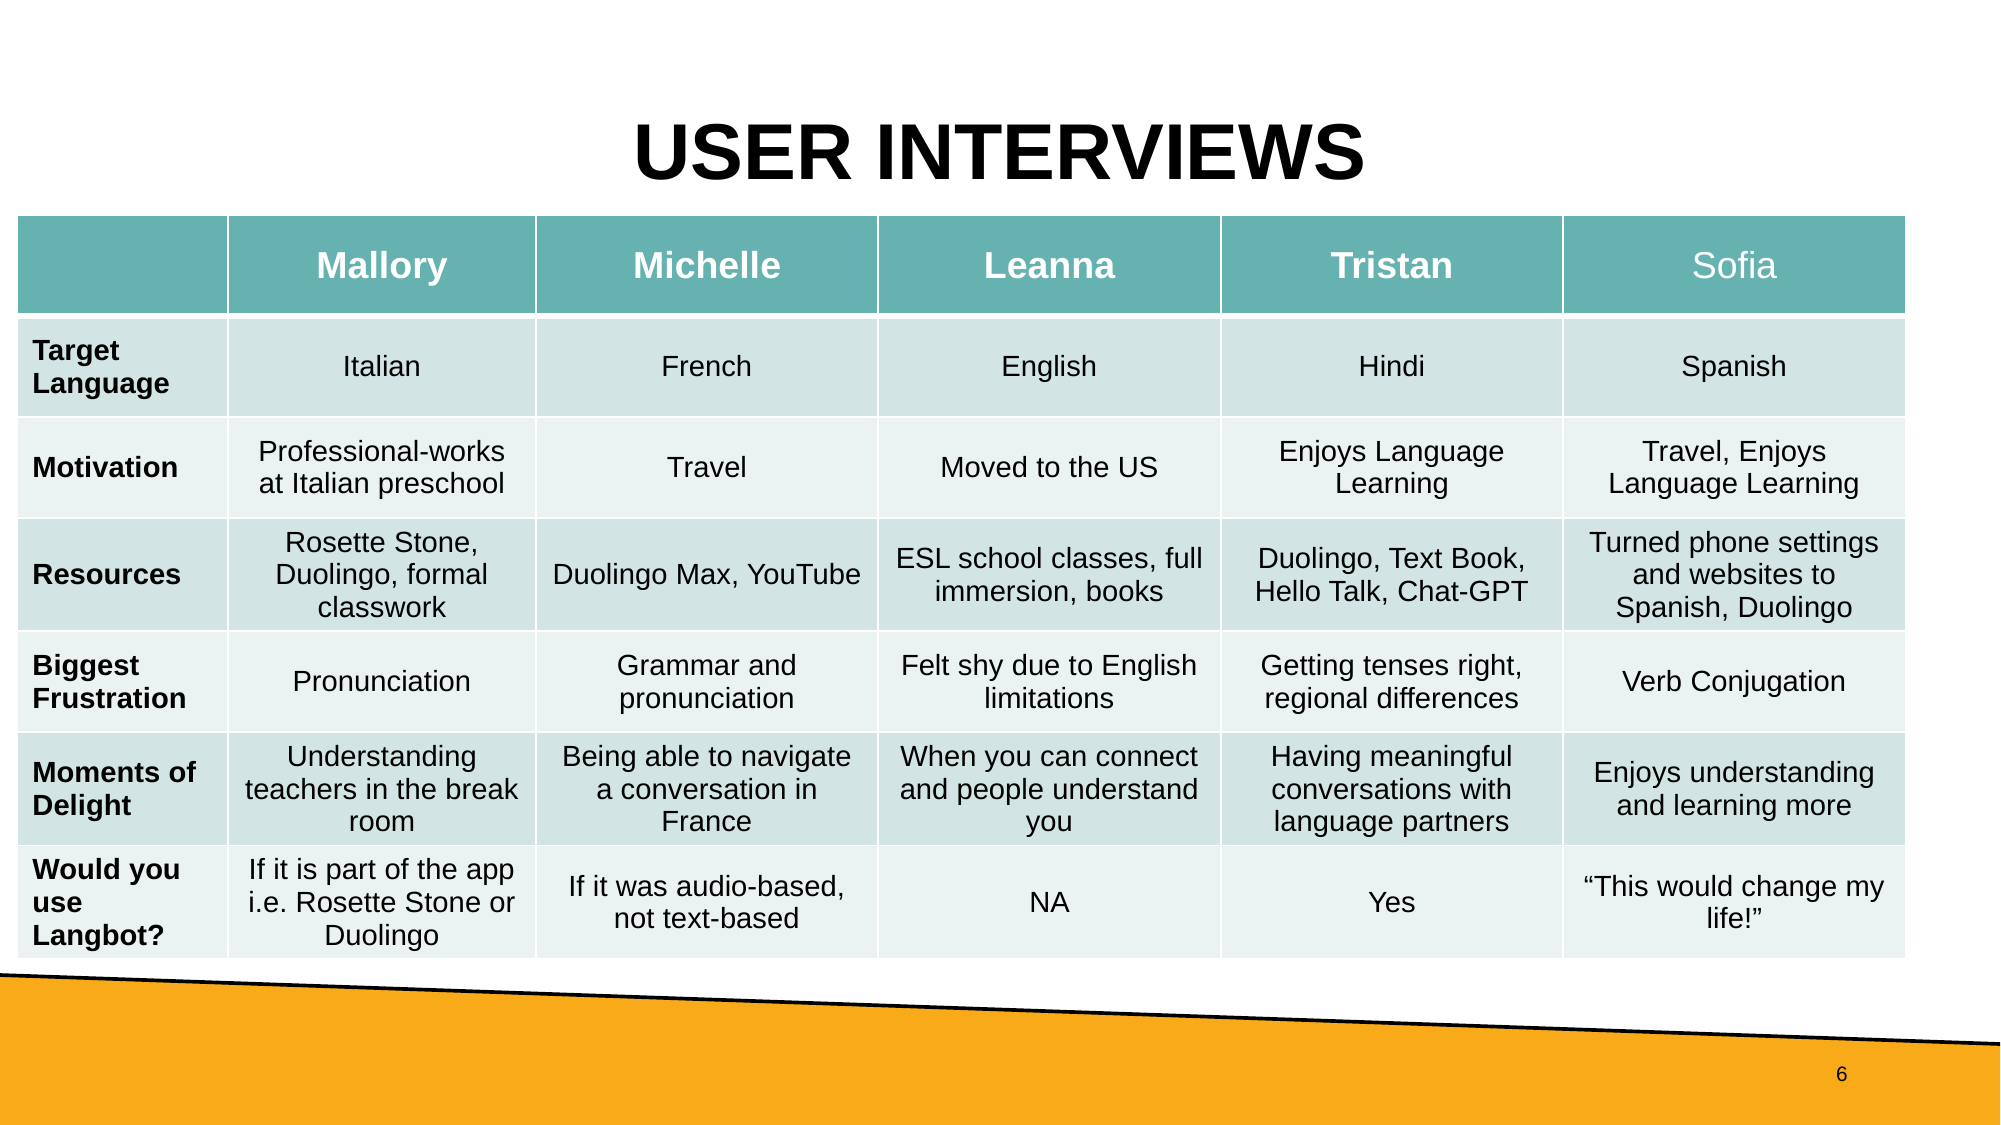

# USER INTERVIEWS
|  | Mallory | Michelle | Leanna | Tristan | Sofia |
| --- | --- | --- | --- | --- | --- |
| Target Language | Italian | French | English | Hindi | Spanish |
| Motivation | Professional-works at Italian preschool | Travel | Moved to the US | Enjoys Language Learning | Travel, Enjoys Language Learning |
| Resources | Rosette Stone, Duolingo, formal classwork | Duolingo Max, YouTube | ESL school classes, full immersion, books | Duolingo, Text Book, Hello Talk, Chat-GPT | Turned phone settings and websites to Spanish, Duolingo |
| Biggest Frustration | Pronunciation | Grammar and pronunciation | Felt shy due to English limitations | Getting tenses right, regional differences | Verb Conjugation |
| Moments of Delight | Understanding teachers in the break room | Being able to navigate a conversation in France | When you can connect and people understand you | Having meaningful conversations with language partners | Enjoys understanding and learning more |
| Would you use Langbot? | If it is part of the app i.e. Rosette Stone or Duolingo | If it was audio-based, not text-based | NA | Yes | “This would change my life!” |
6